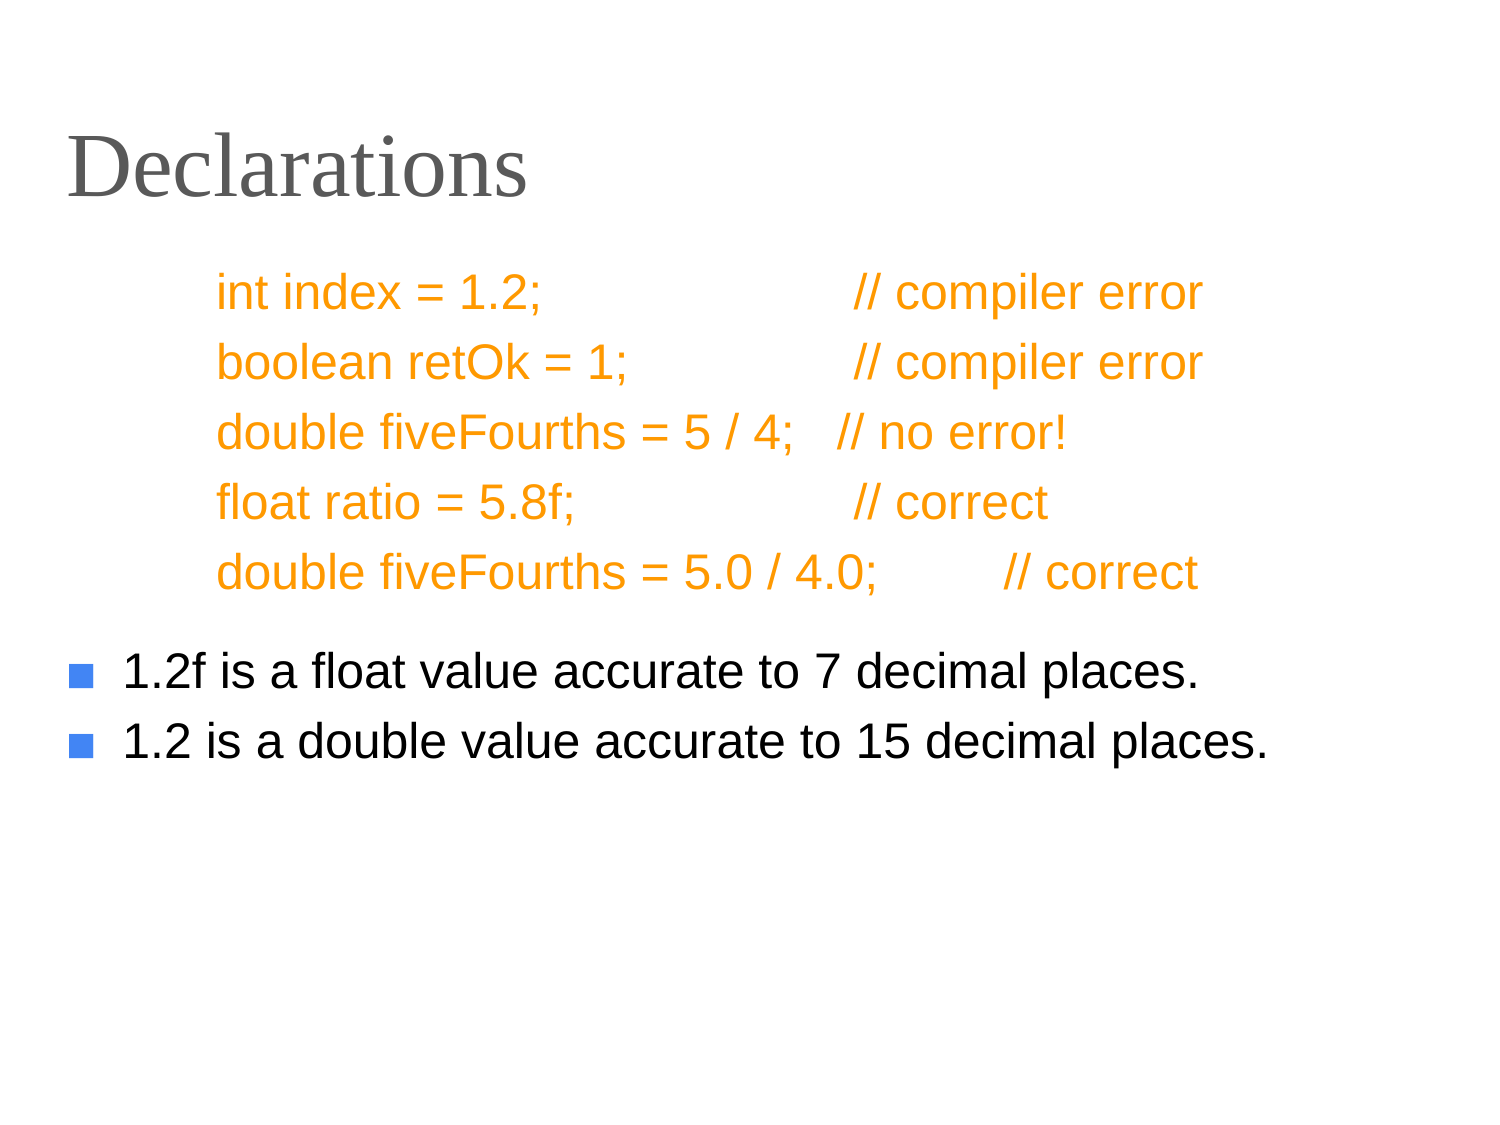

# Declarations
int index = 1.2; 		// compiler error
boolean retOk = 1;		// compiler error
double fiveFourths = 5 / 4;   // no error!
float ratio = 5.8f;		// correct
double fiveFourths = 5.0 / 4.0;	// correct

1.2f is a float value accurate to 7 decimal places.
1.2 is a double value accurate to 15 decimal places.